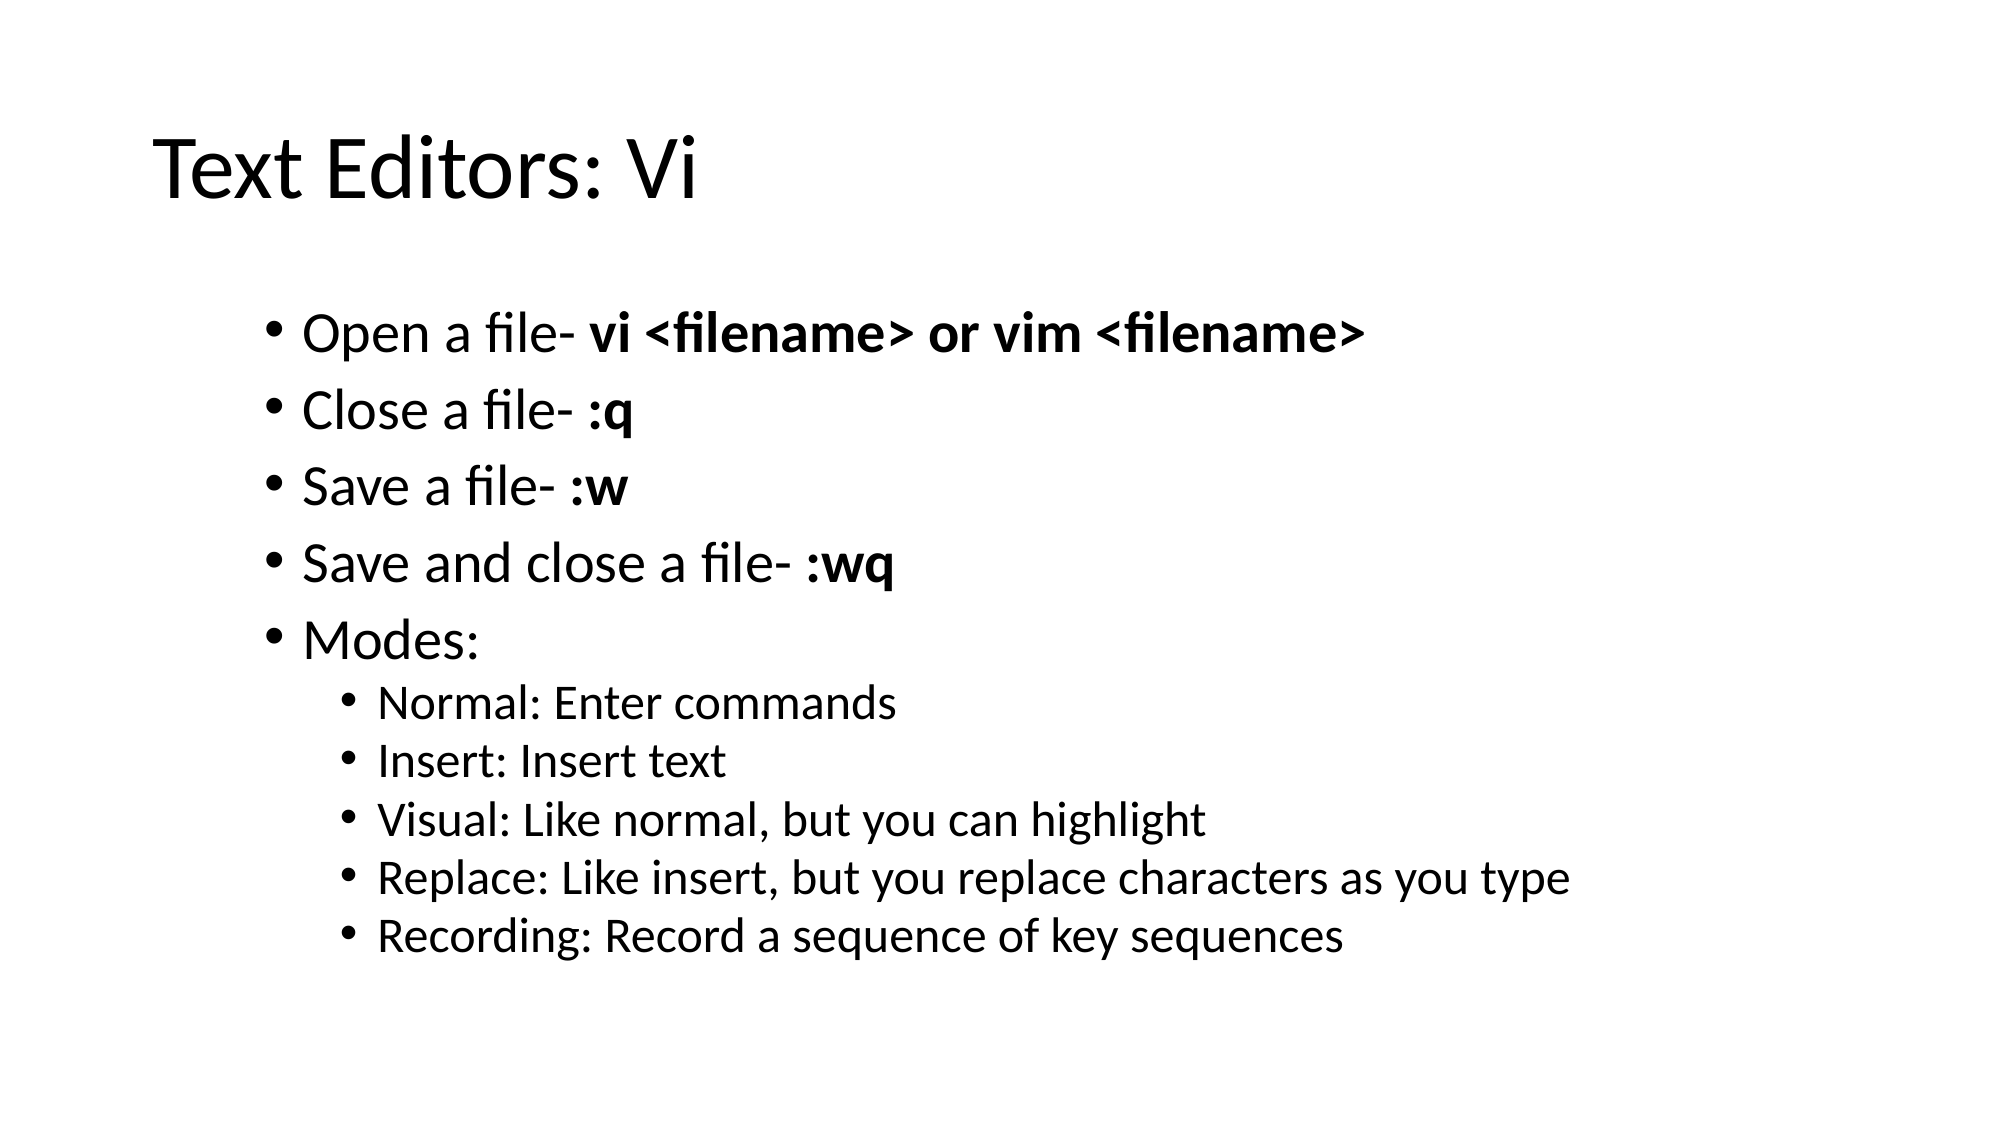

# Text Editors: Vi
Open a file- vi <filename> or vim <filename>
Close a file- :q
Save a file- :w
Save and close a file- :wq
Modes:
Normal: Enter commands
Insert: Insert text
Visual: Like normal, but you can highlight
Replace: Like insert, but you replace characters as you type
Recording: Record a sequence of key sequences